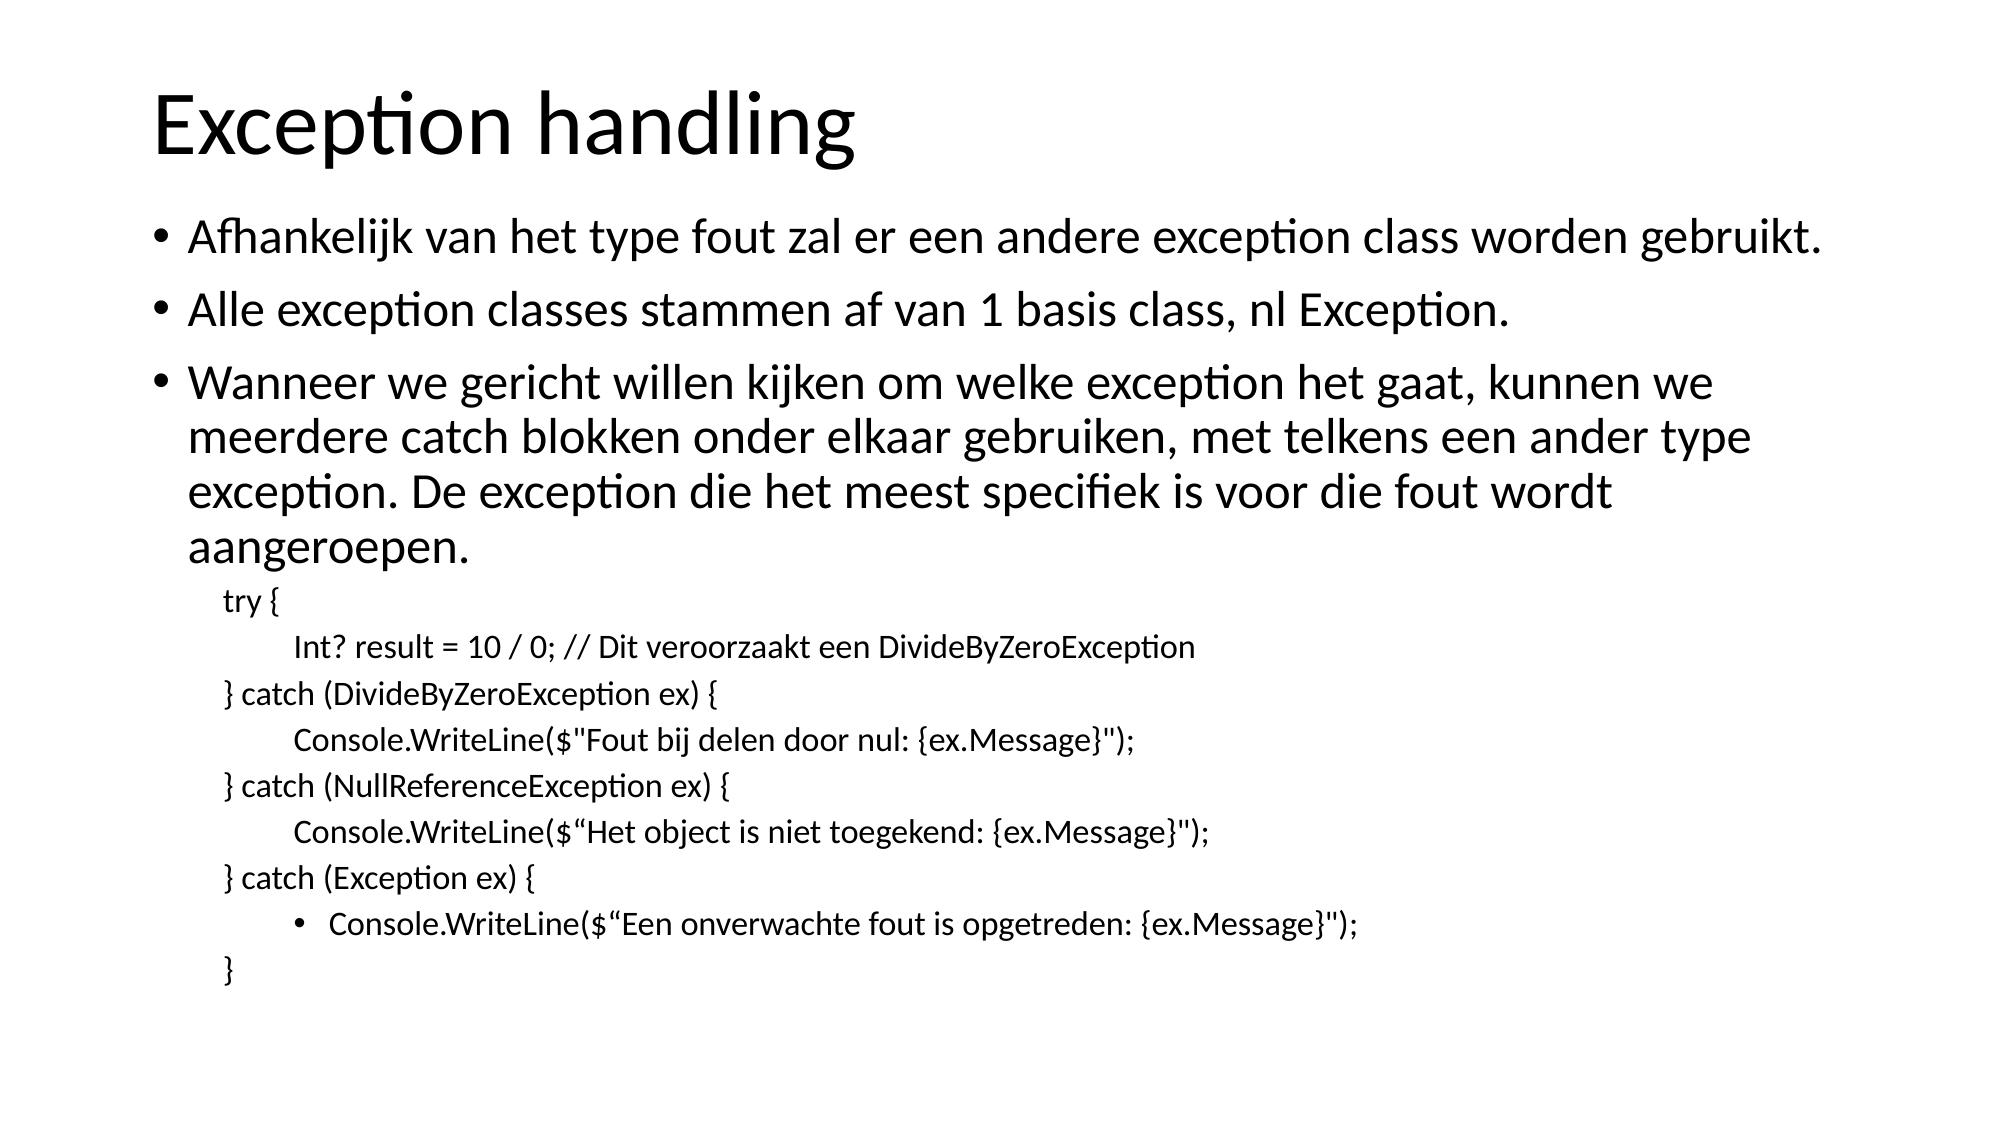

# Exception handling
Afhankelijk van het type fout zal er een andere exception class worden gebruikt.
Alle exception classes stammen af van 1 basis class, nl Exception.
Wanneer we gericht willen kijken om welke exception het gaat, kunnen we meerdere catch blokken onder elkaar gebruiken, met telkens een ander type exception. De exception die het meest specifiek is voor die fout wordt aangeroepen.
try {
Int? result = 10 / 0; // Dit veroorzaakt een DivideByZeroException
} catch (DivideByZeroException ex) {
Console.WriteLine($"Fout bij delen door nul: {ex.Message}");
} catch (NullReferenceException ex) {
Console.WriteLine($“Het object is niet toegekend: {ex.Message}");
} catch (Exception ex) {
Console.WriteLine($“Een onverwachte fout is opgetreden: {ex.Message}");
}